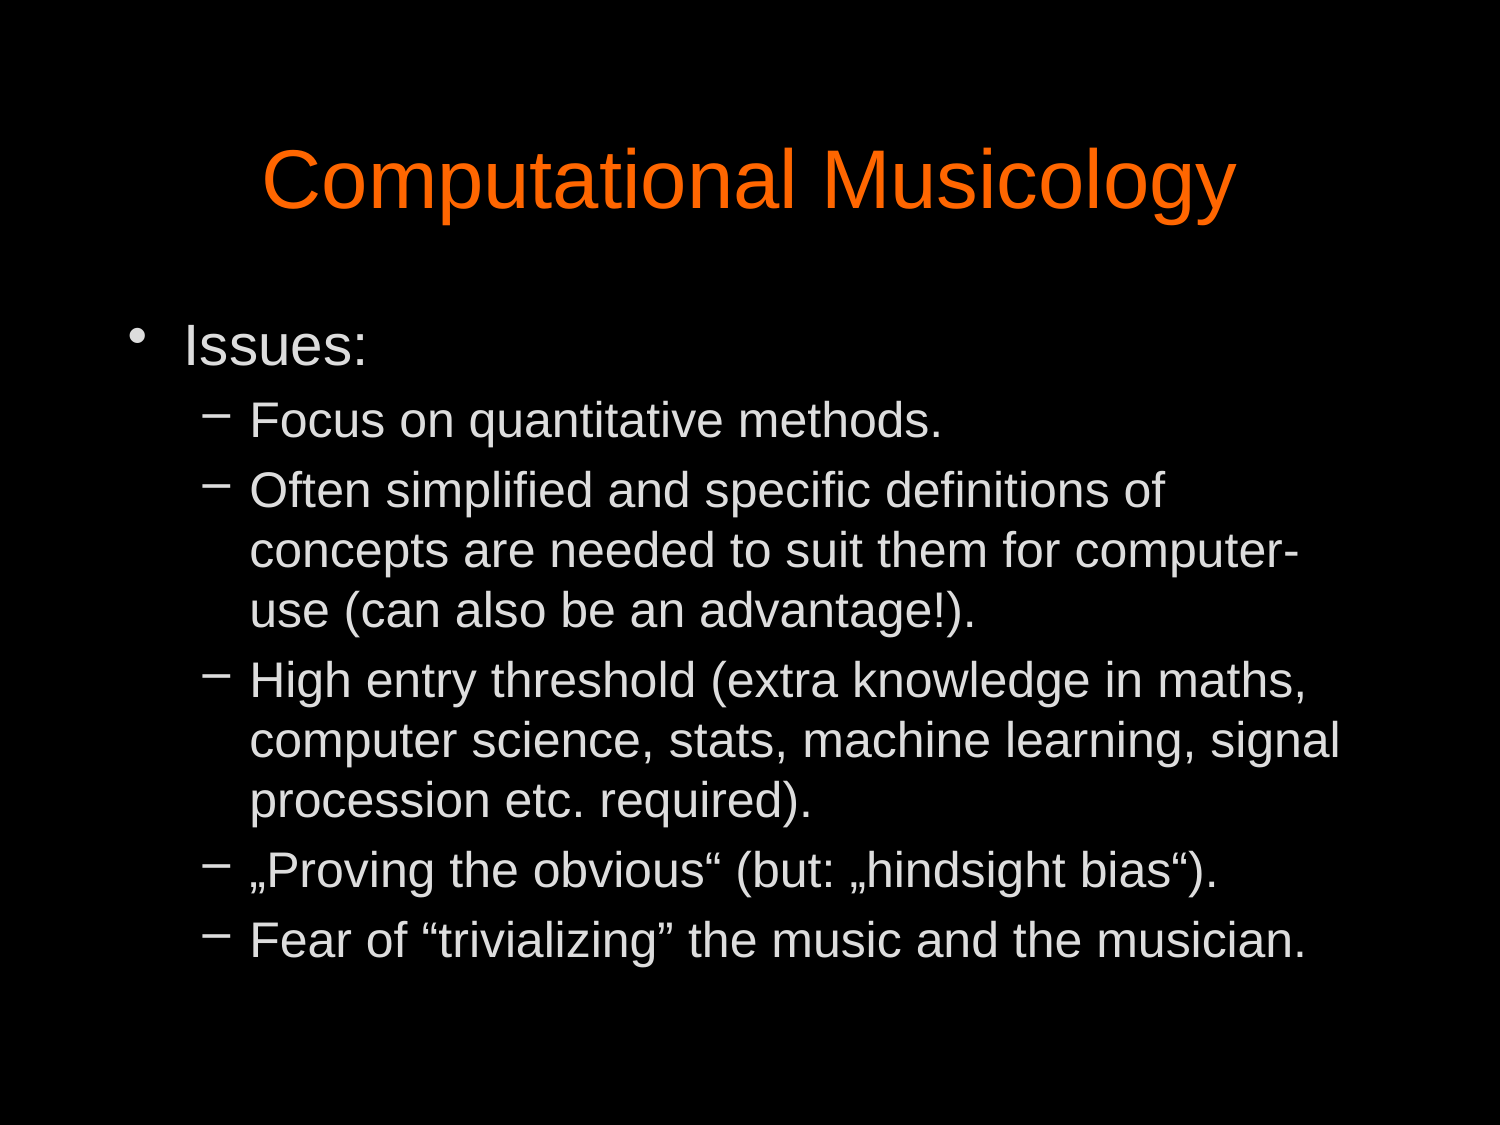

# Computational Musicology
Issues:
Focus on quantitative methods.
Often simplified and specific definitions of concepts are needed to suit them for computer-use (can also be an advantage!).
High entry threshold (extra knowledge in maths, computer science, stats, machine learning, signal procession etc. required).
„Proving the obvious“ (but: „hindsight bias“).
Fear of “trivializing” the music and the musician.